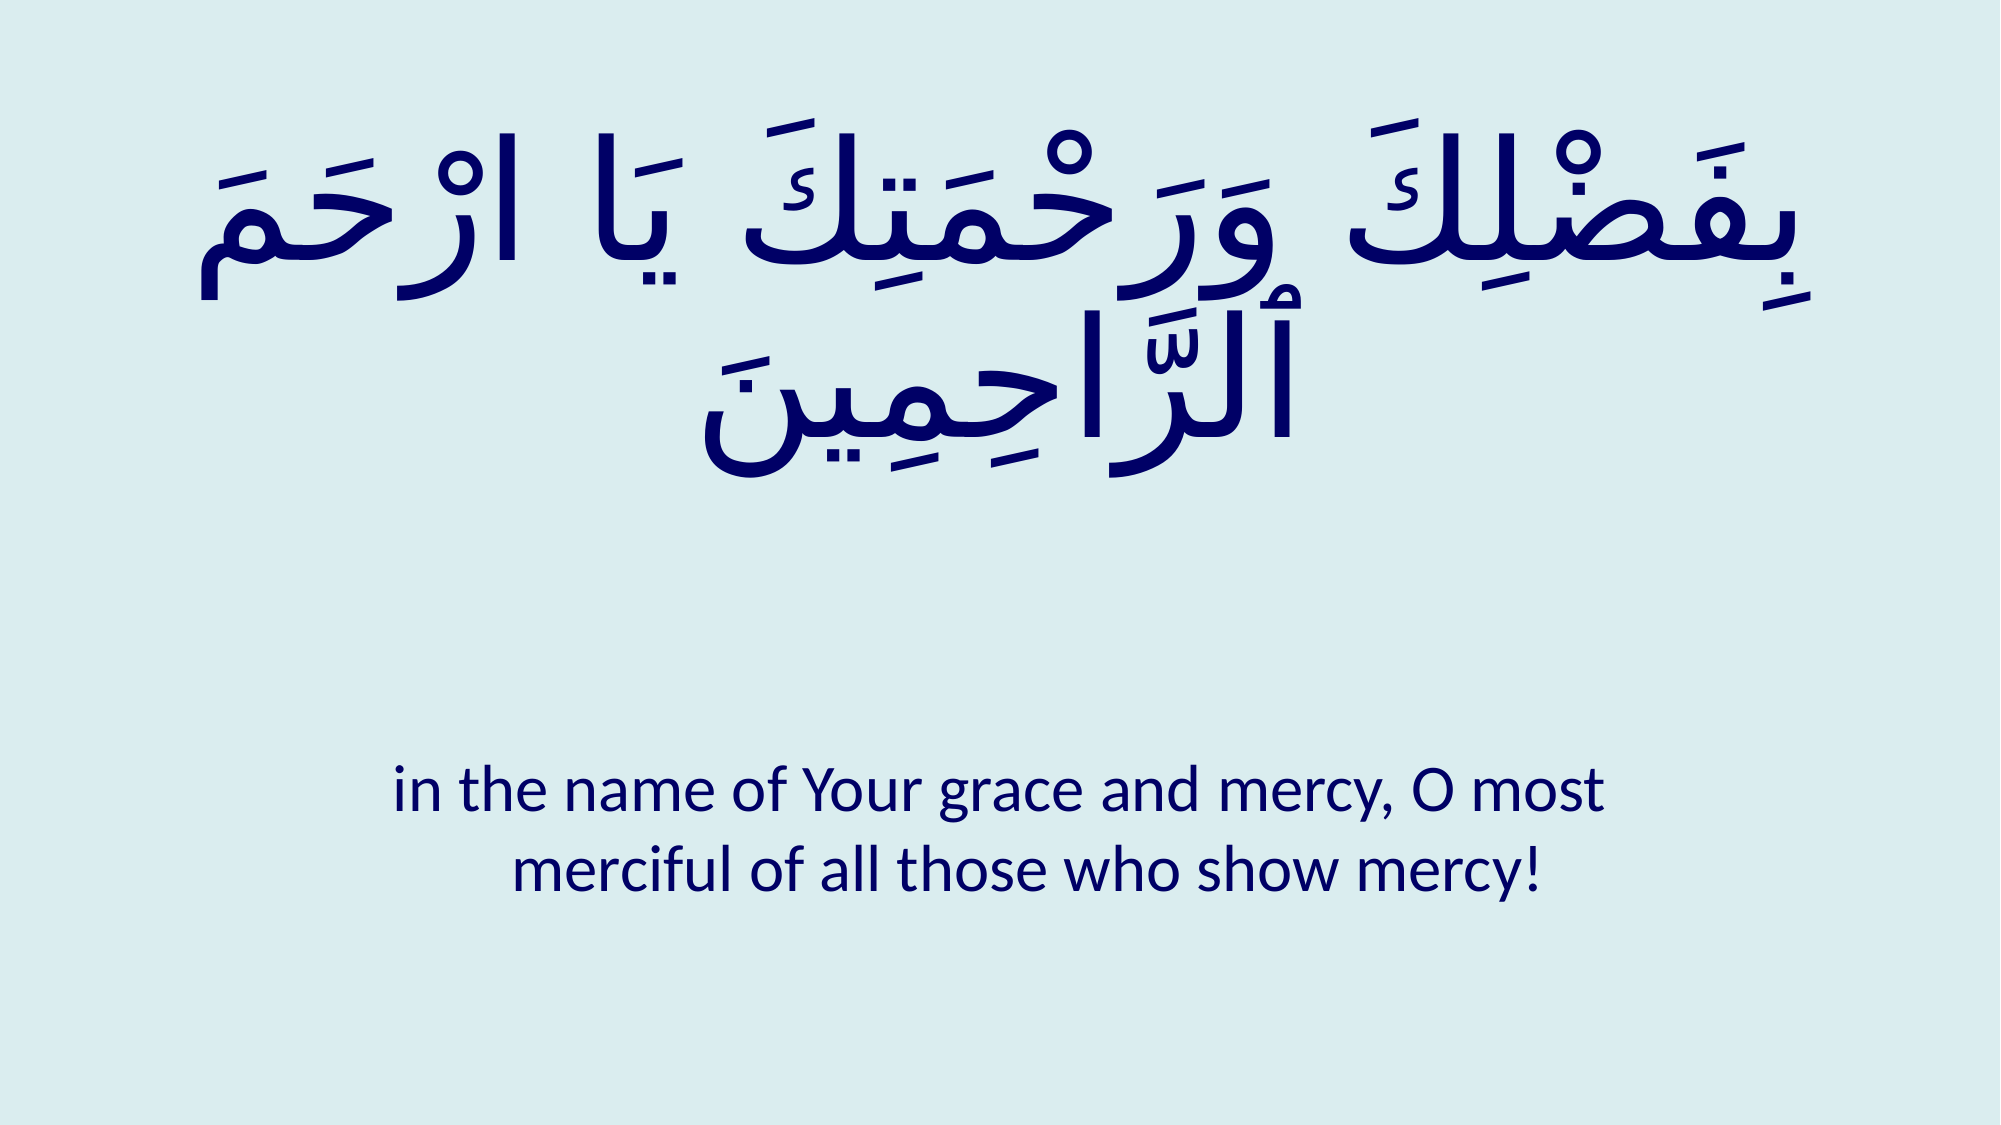

# بِفَضْلِكَ وَرَحْمَتِكَ يَا ارْحَمَ ٱلرَّاحِمِينَ
in the name of Your grace and mercy, O most merciful of all those who show mercy!